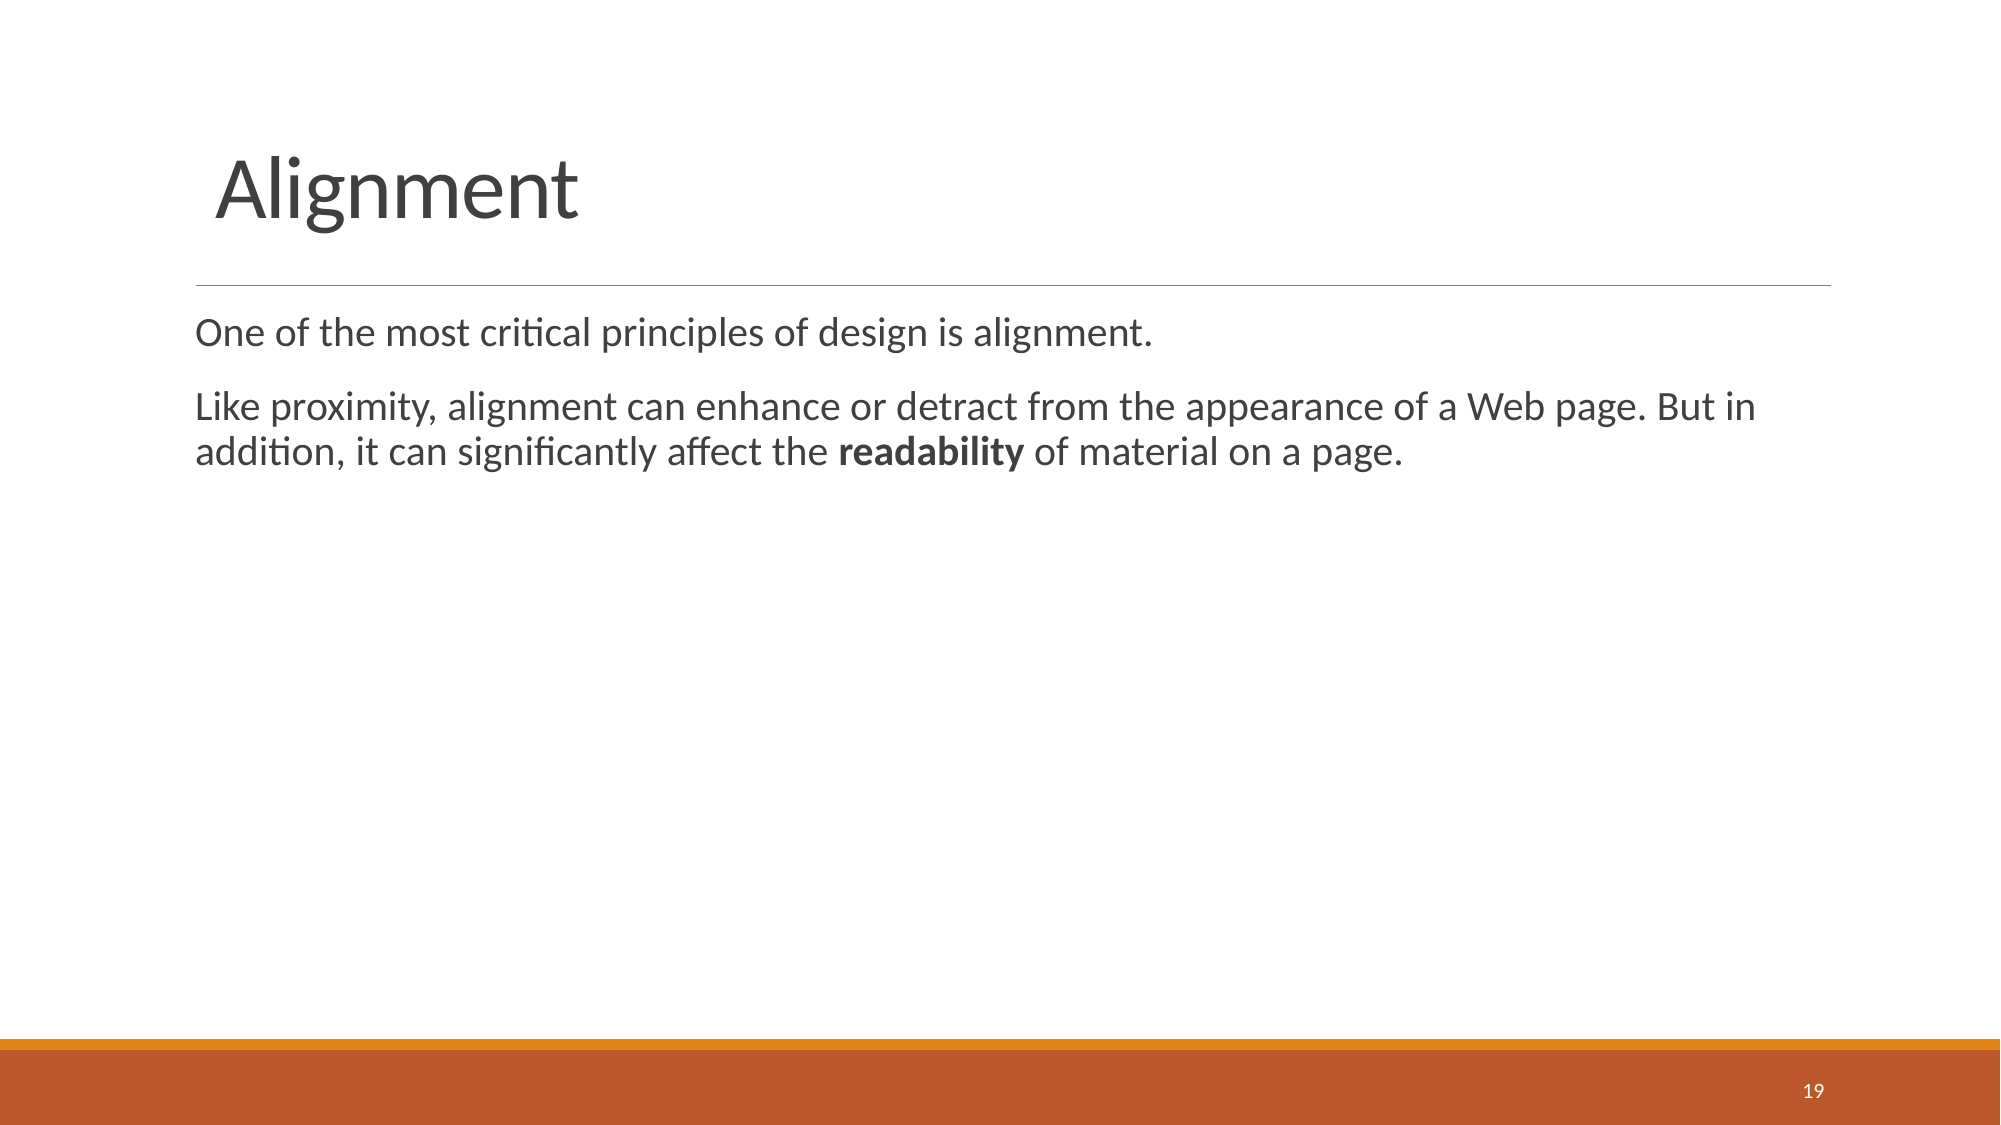

# Alignment
One of the most critical principles of design is alignment.
Like proximity, alignment can enhance or detract from the appearance of a Web page. But in addition, it can significantly affect the readability of material on a page.
19